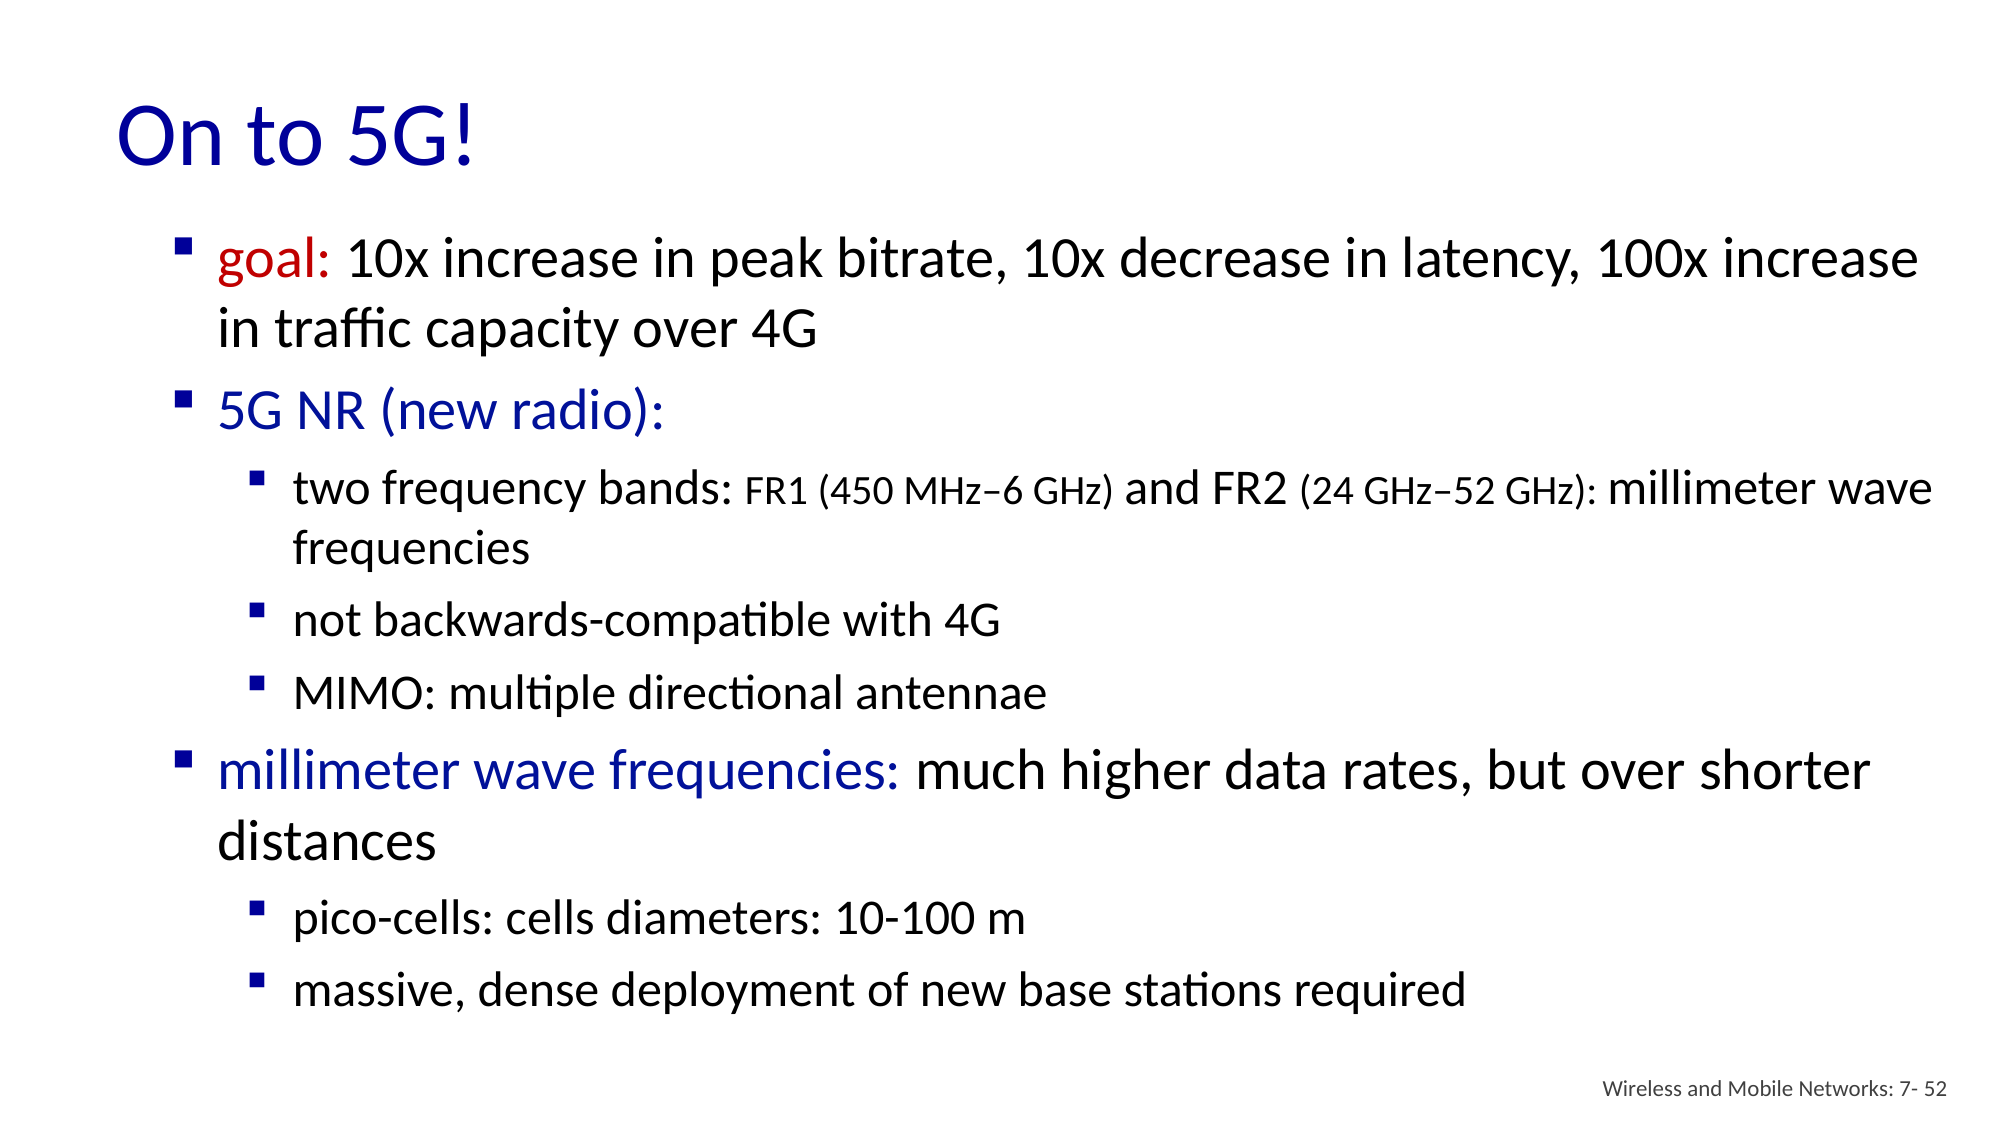

# On to 5G!
goal: 10x increase in peak bitrate, 10x decrease in latency, 100x increase in traffic capacity over 4G
5G NR (new radio):
two frequency bands: FR1 (450 MHz–6 GHz) and FR2 (24 GHz–52 GHz): millimeter wave frequencies
not backwards-compatible with 4G
MIMO: multiple directional antennae
millimeter wave frequencies: much higher data rates, but over shorter distances
pico-cells: cells diameters: 10-100 m
massive, dense deployment of new base stations required

Wireless and Mobile Networks: 7- 52